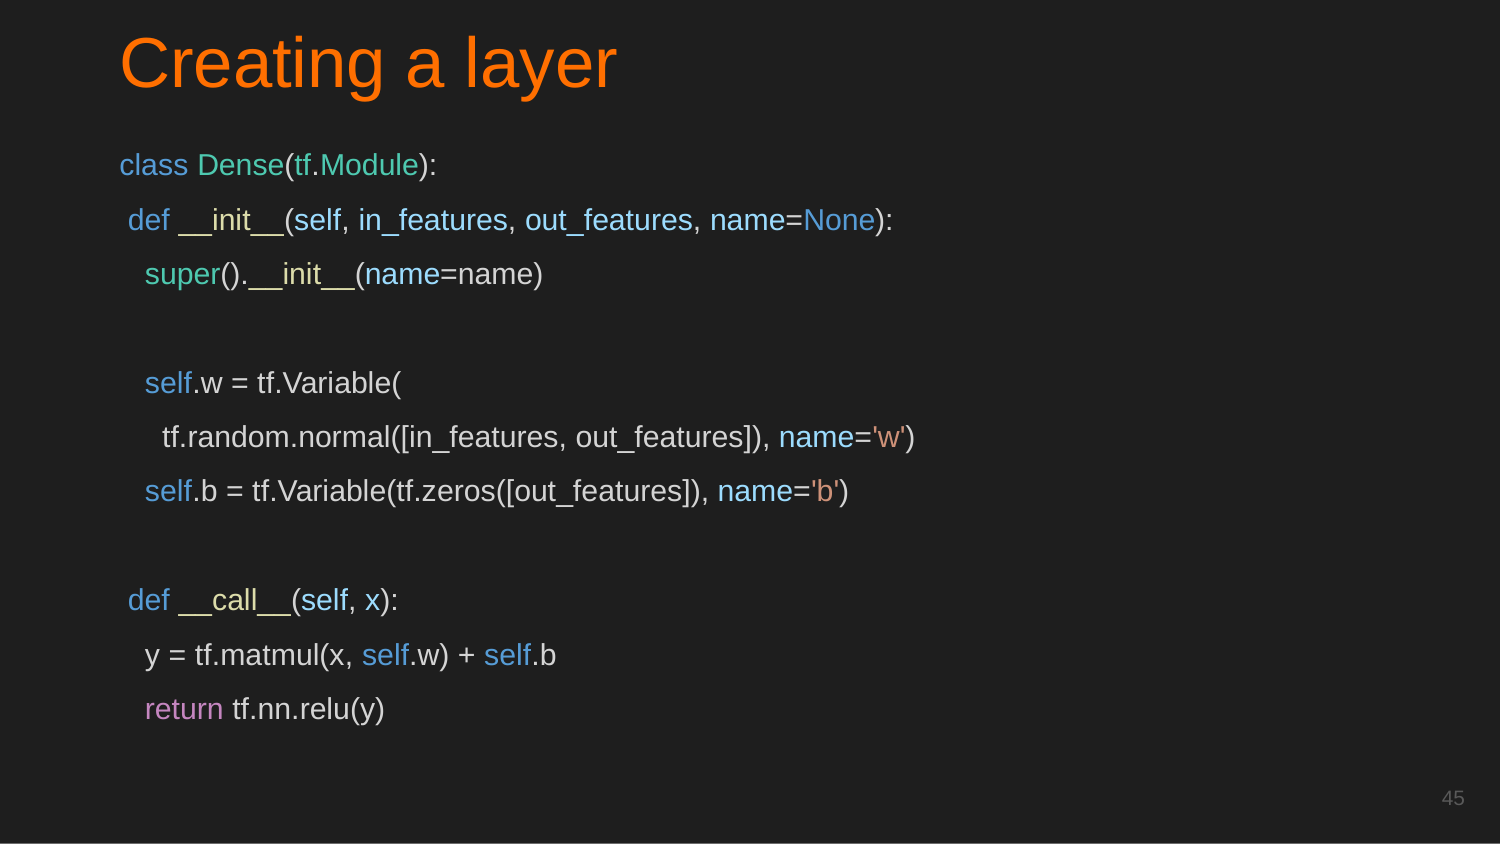

Creating a layer

class Dense(tf.Module):
 def __init__(self, in_features, out_features, name=None):
   super().__init__(name=name)

   self.w = tf.Variable(
     tf.random.normal([in_features, out_features]), name='w')
   self.b = tf.Variable(tf.zeros([out_features]), name='b')

 def __call__(self, x):
   y = tf.matmul(x, self.w) + self.b
   return tf.nn.relu(y)

45